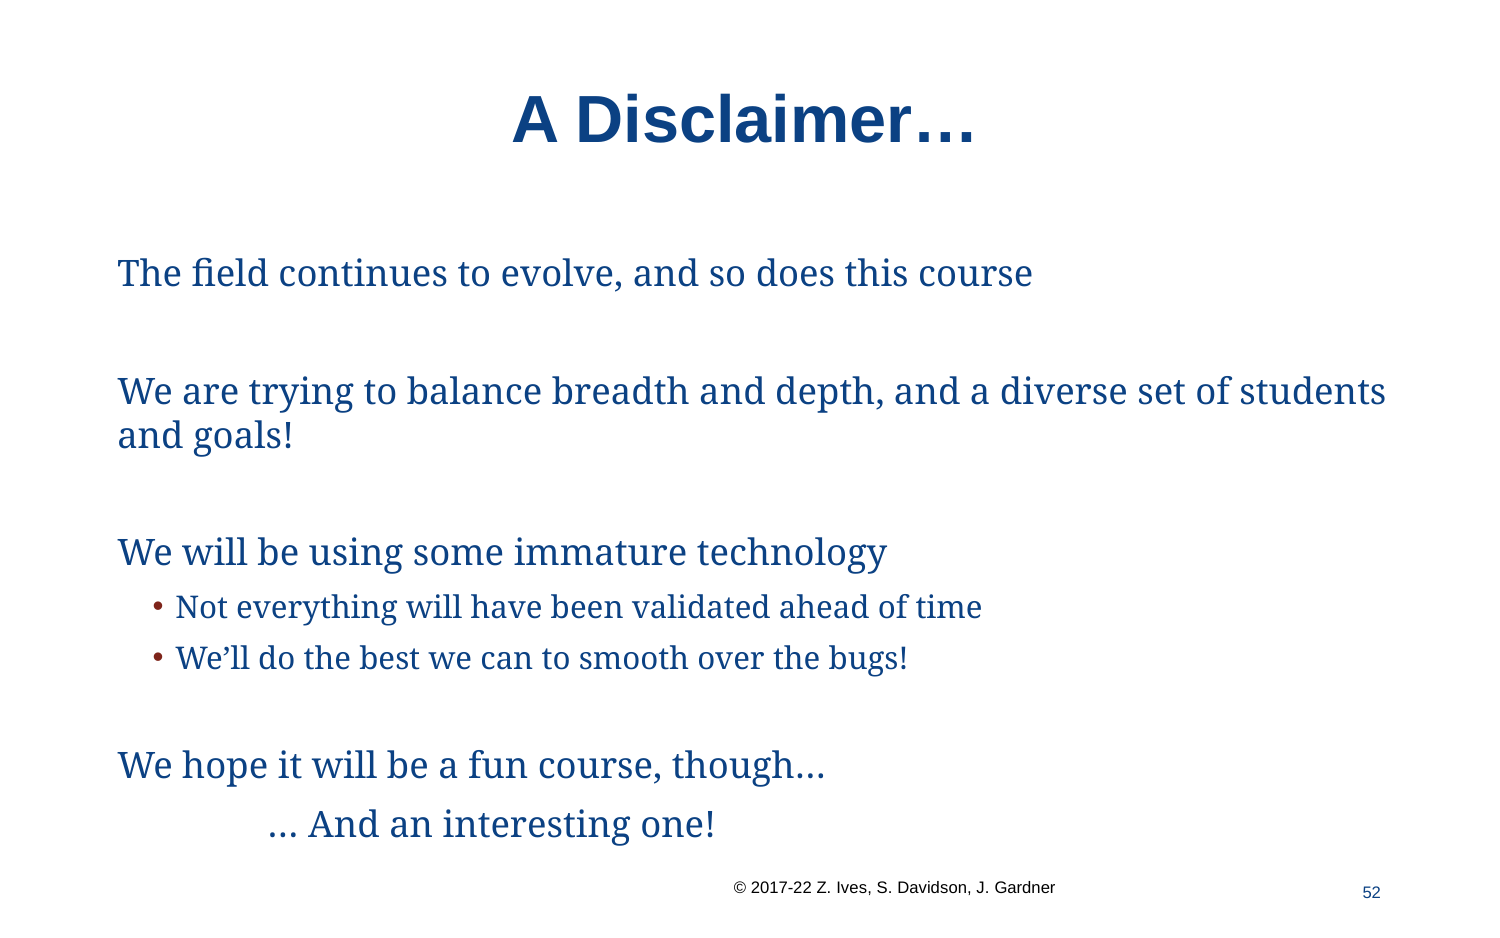

# A Disclaimer…
The field continues to evolve, and so does this course

We are trying to balance breadth and depth, and a diverse set of students and goals!

We will be using some immature technology
Not everything will have been validated ahead of time
We’ll do the best we can to smooth over the bugs!

We hope it will be a fun course, though…
	… And an interesting one!
52